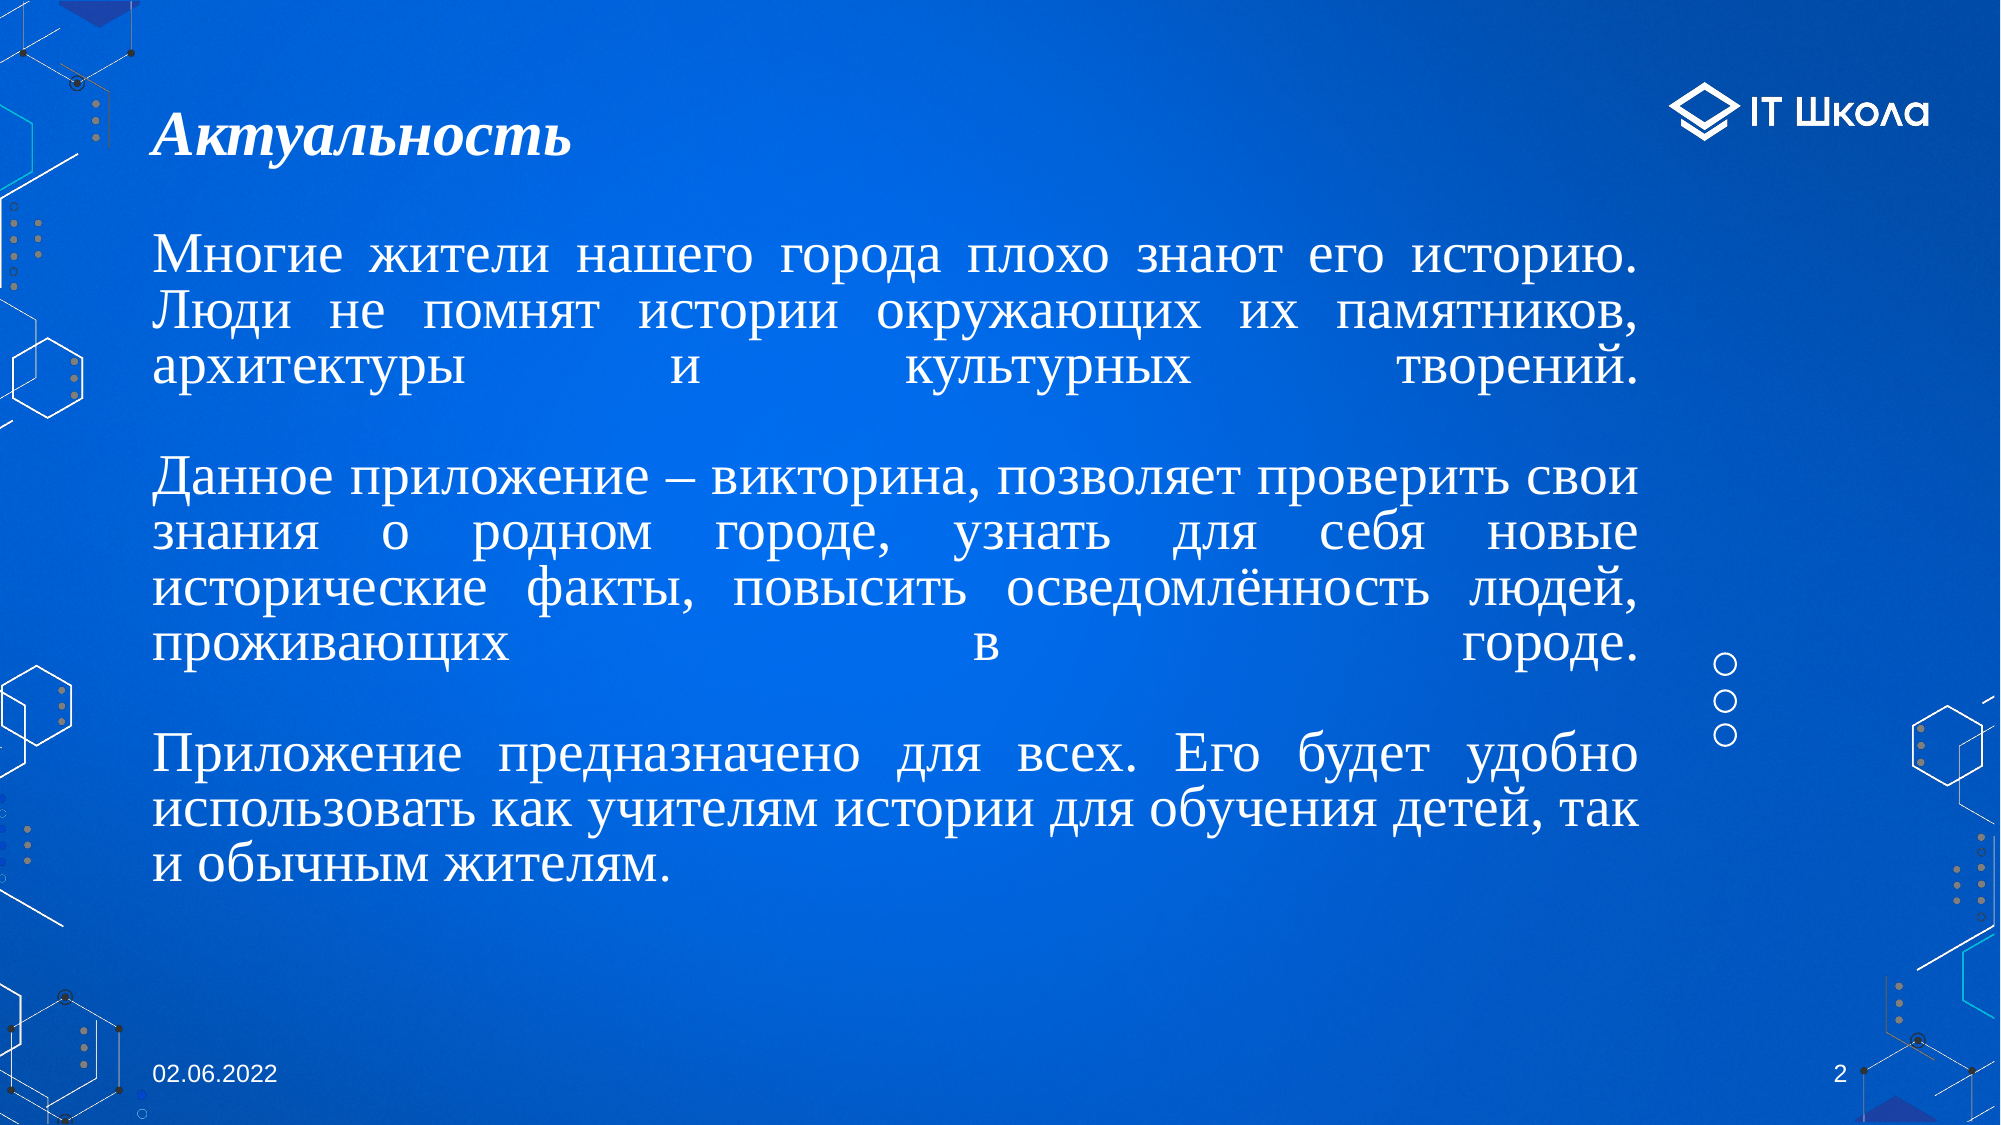

# Актуальность Многие жители нашего города плохо знают его историю. Люди не помнят истории окружающих их памятников, архитектуры и культурных творений. Данное приложение – викторина, позволяет проверить свои знания о родном городе, узнать для себя новые исторические факты, повысить осведомлённость людей, проживающих в городе. Приложение предназначено для всех. Его будет удобно использовать как учителям истории для обучения детей, так и обычным жителям.

02.06.2022
2